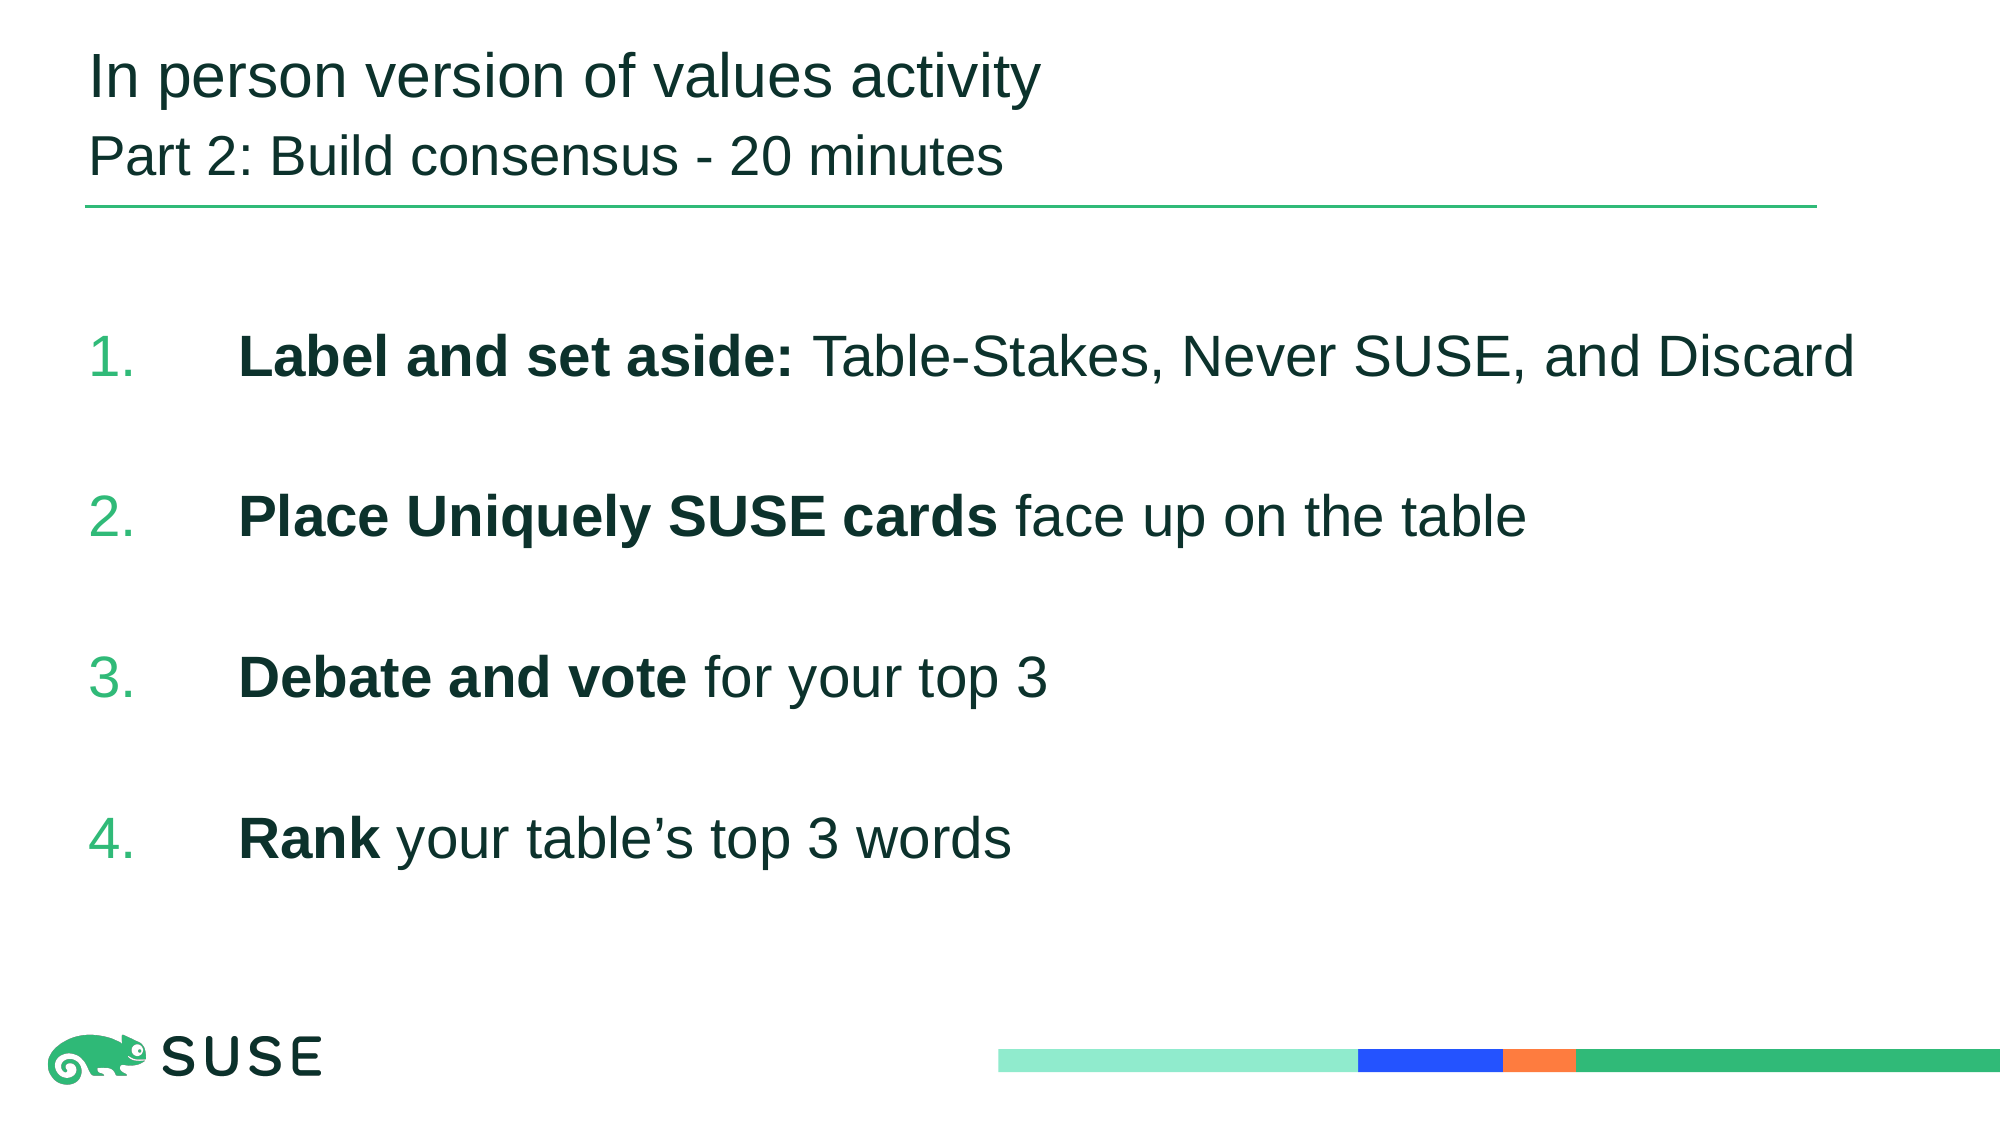

# In person version of values activity
Part 2: Build consensus - 20 minutes
1. 	Label and set aside: Table-Stakes, Never SUSE, and Discard

2. 	Place Uniquely SUSE cards face up on the table

3. 	Debate and vote for your top 3

4. 	Rank your table’s top 3 words